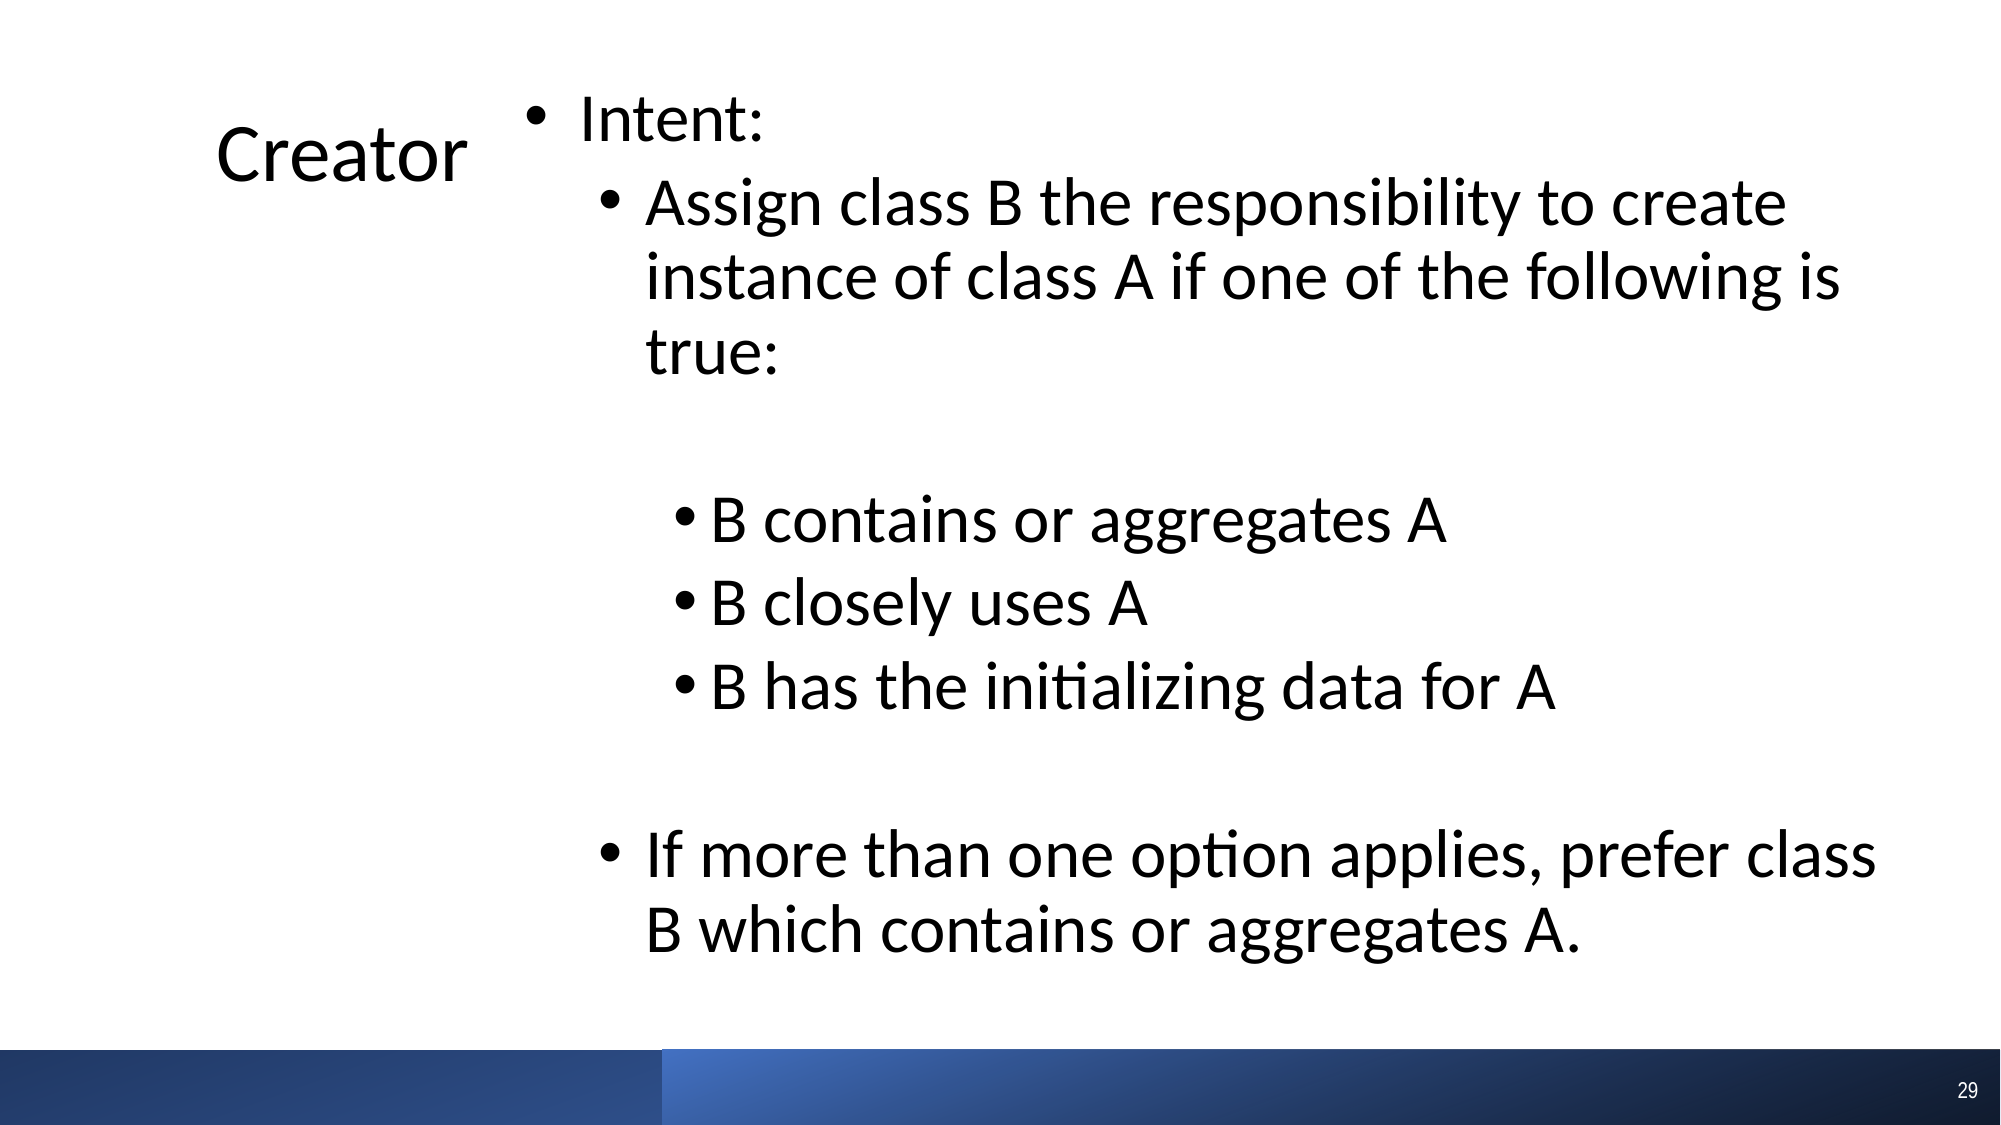

Intent:
Assign class B the responsibility to create instance of class A if one of the following is true:

B contains or aggregates A
B closely uses A
B has the initializing data for A

If more than one option applies, prefer class B which contains or aggregates A.

# Creator

29